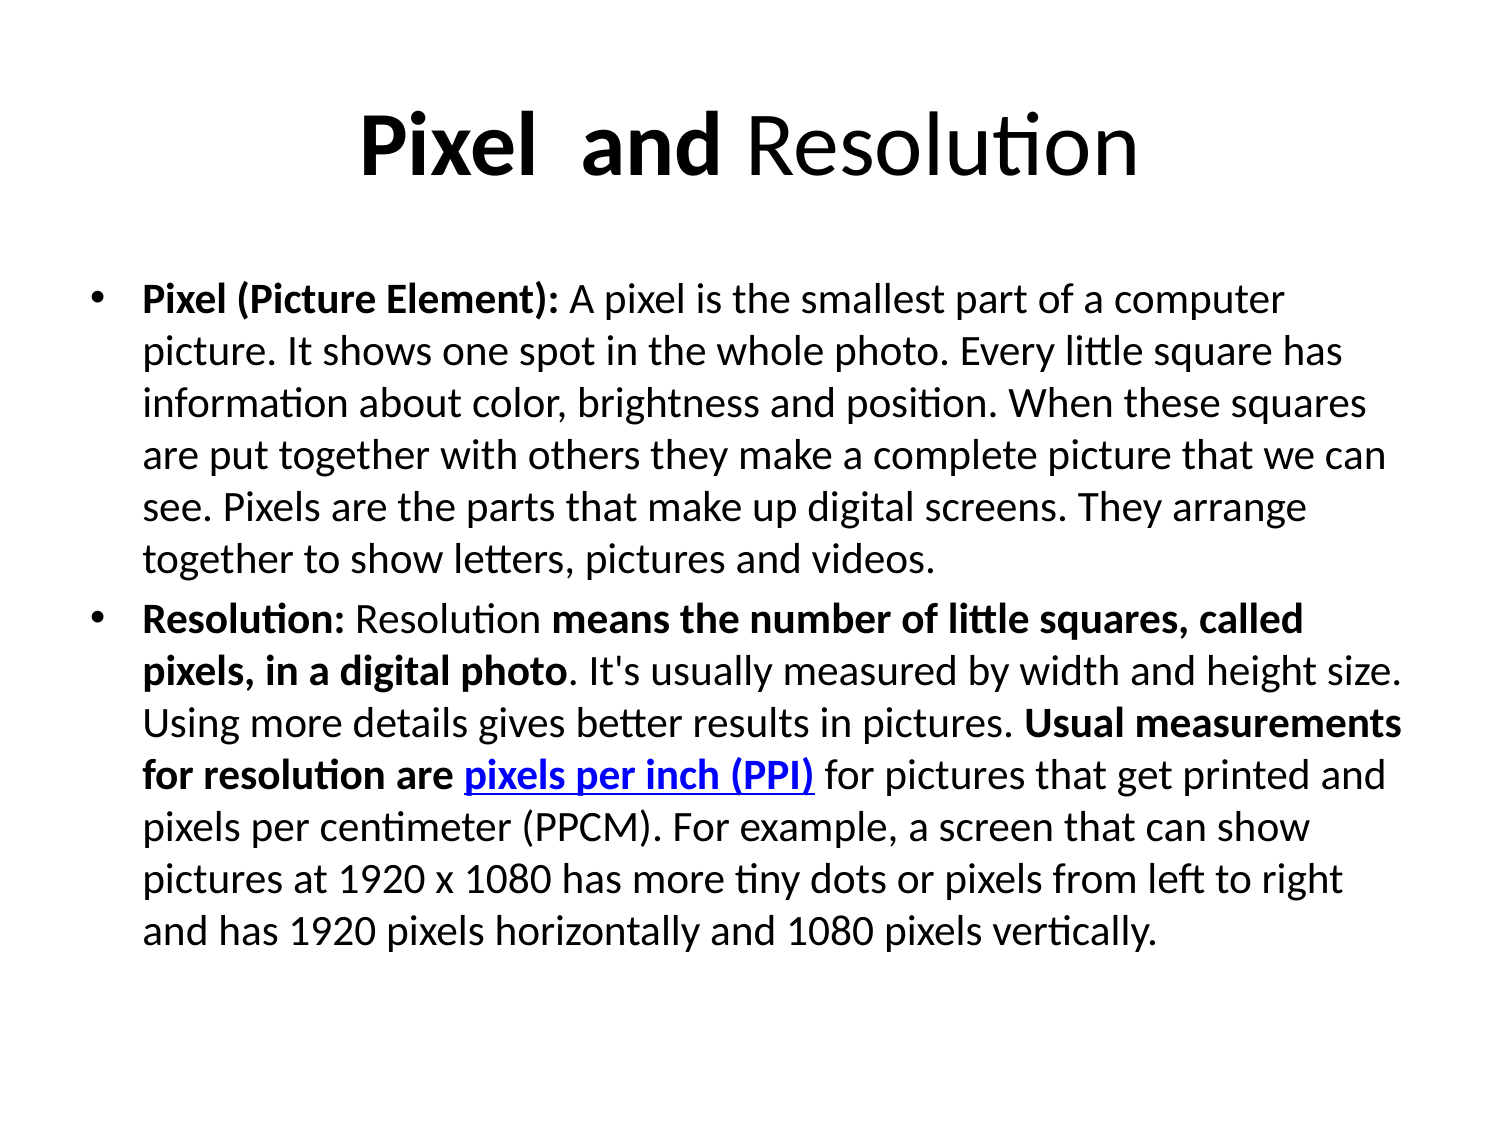

# Pixel  and Resolution
Pixel (Picture Element): A pixel is the smallest part of a computer picture. It shows one spot in the whole photo. Every little square has information about color, brightness and position. When these squares are put together with others they make a complete picture that we can see. Pixels are the parts that make up digital screens. They arrange together to show letters, pictures and videos.
Resolution: Resolution means the number of little squares, called pixels, in a digital photo. It's usually measured by width and height size. Using more details gives better results in pictures. Usual measurements for resolution are pixels per inch (PPI) for pictures that get printed and pixels per centimeter (PPCM). For example, a screen that can show pictures at 1920 x 1080 has more tiny dots or pixels from left to right and has 1920 pixels horizontally and 1080 pixels vertically.